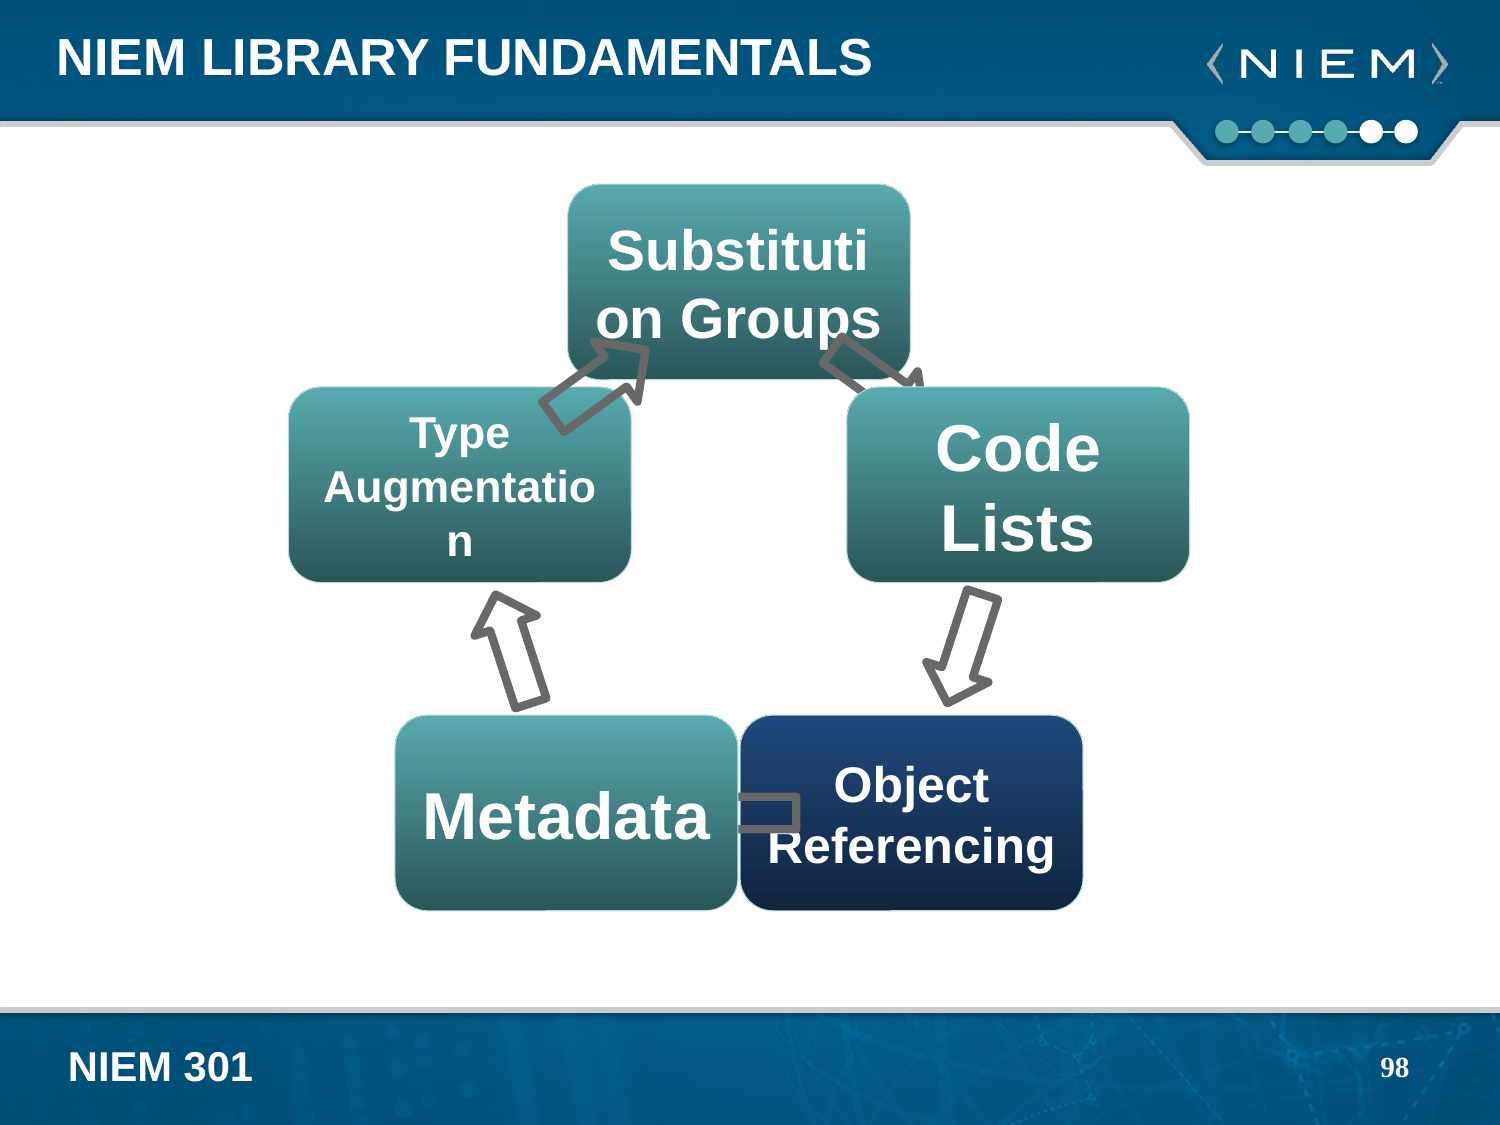

# NIEM Library Fundamentals

Substitution Groups
Code Lists
Type Augmentation
Metadata
Object Referencing
98